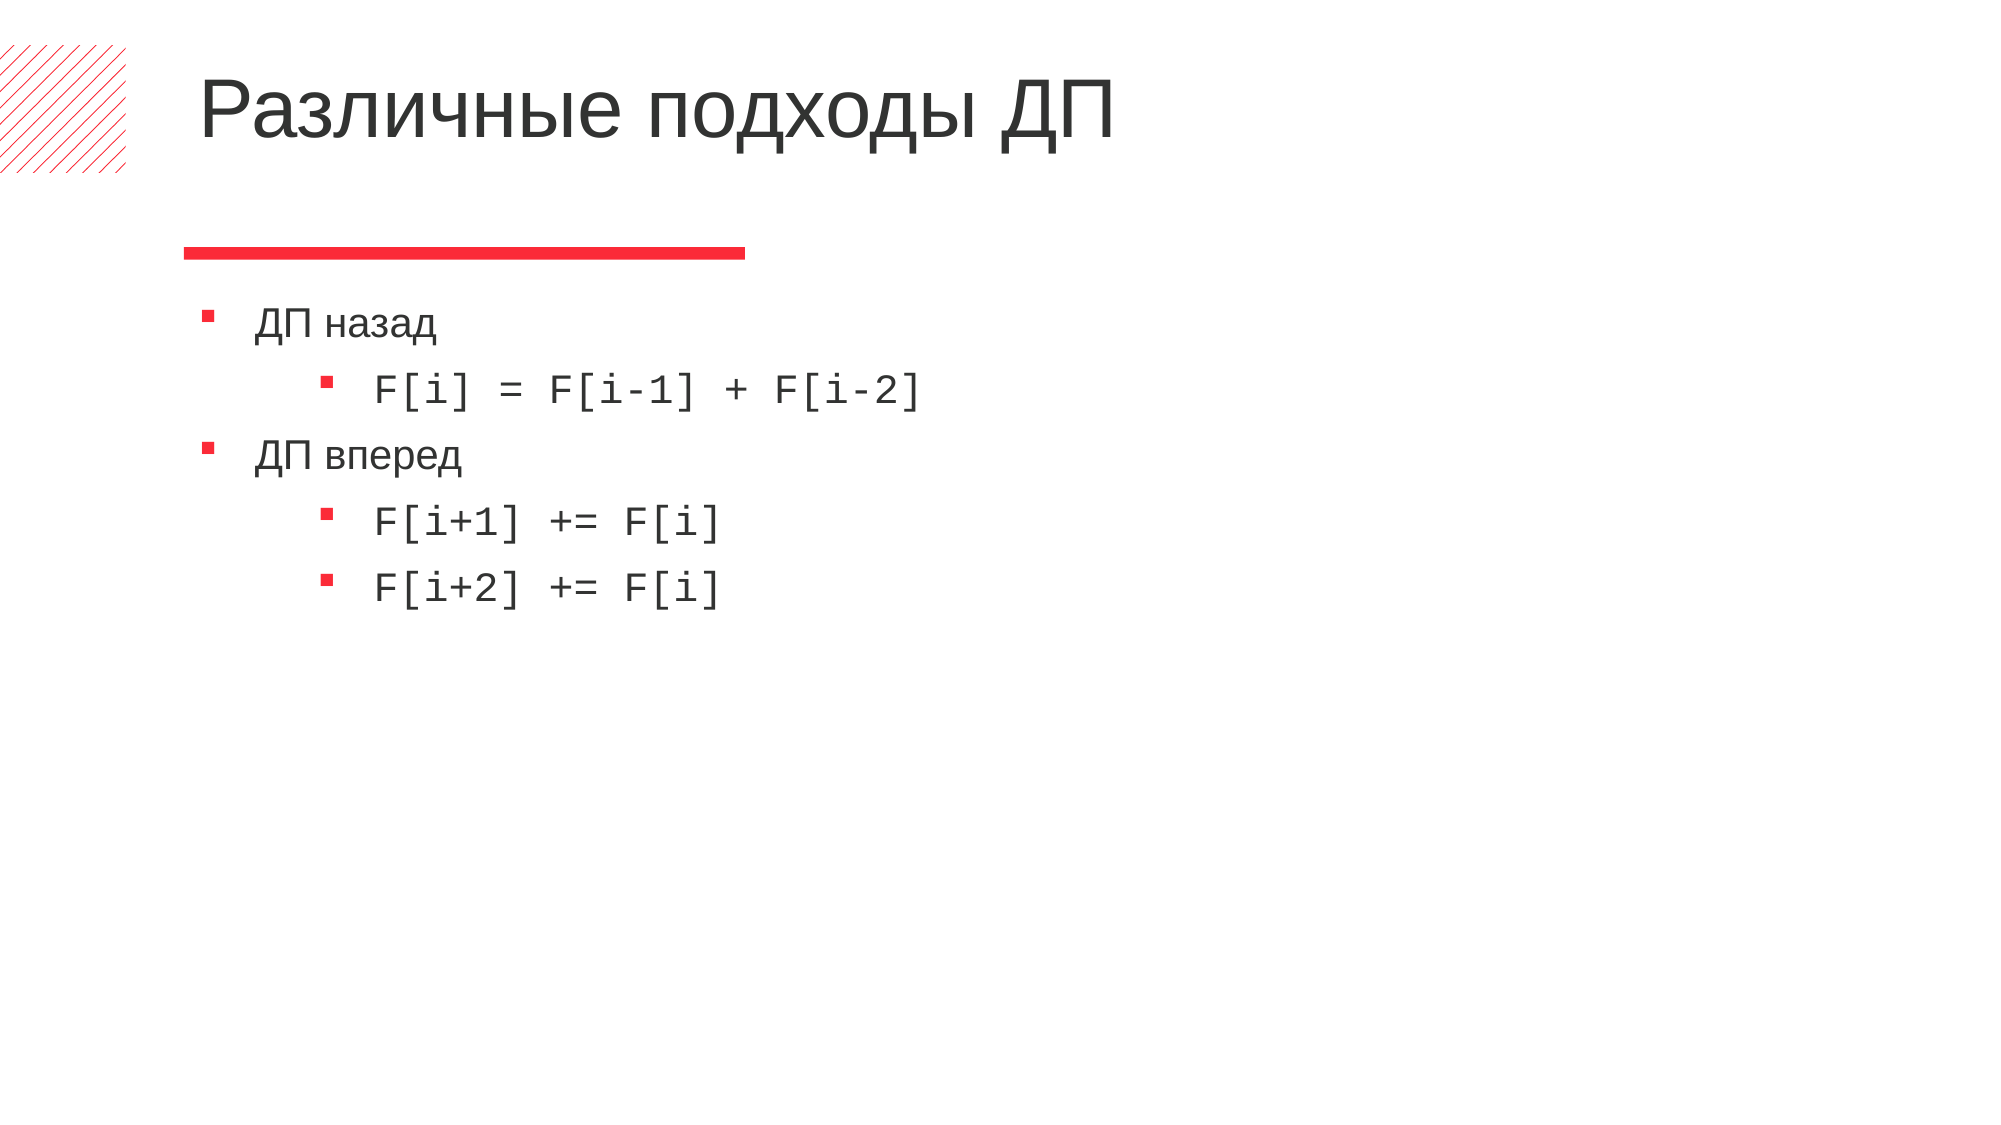

Различные подходы ДП
ДП назад
F[i] = F[i-1] + F[i-2]
ДП вперед
F[i+1] += F[i]
F[i+2] += F[i]